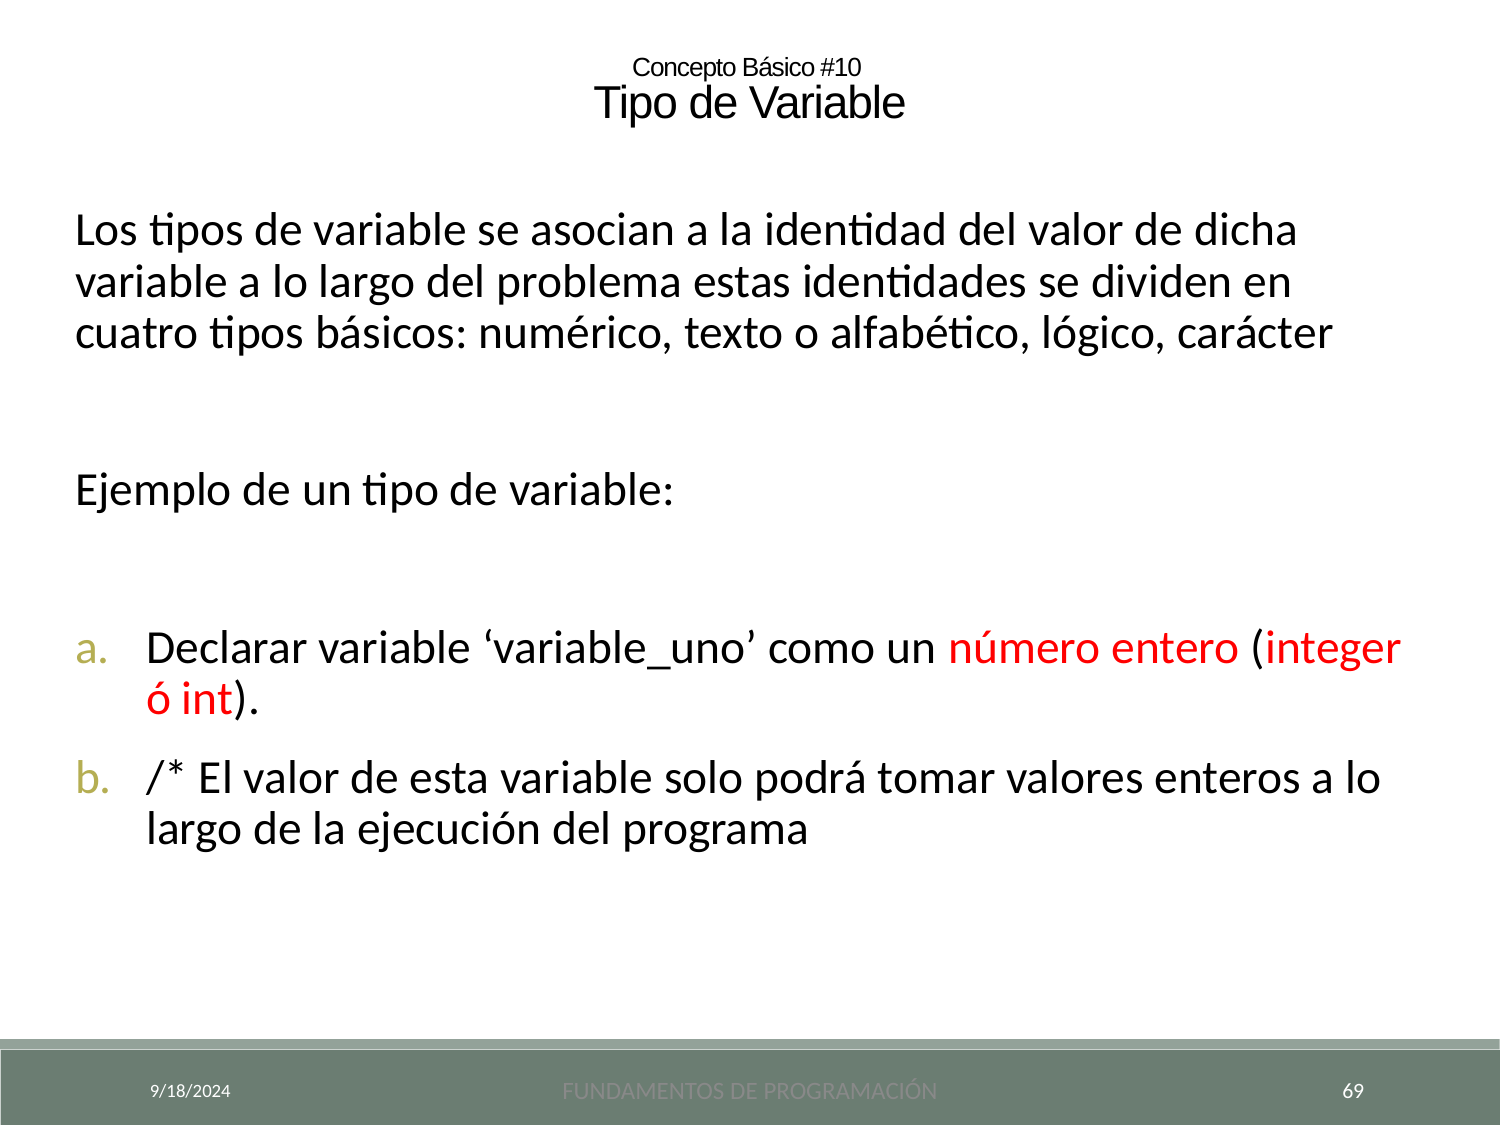

Concepto Básico #10
Tipo de Variable
Los tipos de variable se asocian a la identidad del valor de dicha variable a lo largo del problema estas identidades se dividen en cuatro tipos básicos: numérico, texto o alfabético, lógico, carácter”

Ejemplo de un tipo de variable:

Declarar variable ‘variable_uno’ como un número entero (integer ó int).
/* El valor de esta variable solo podrá tomar valores enteros a lo largo de la ejecución del programa

9/18/2024
Fundamentos de Programación
69